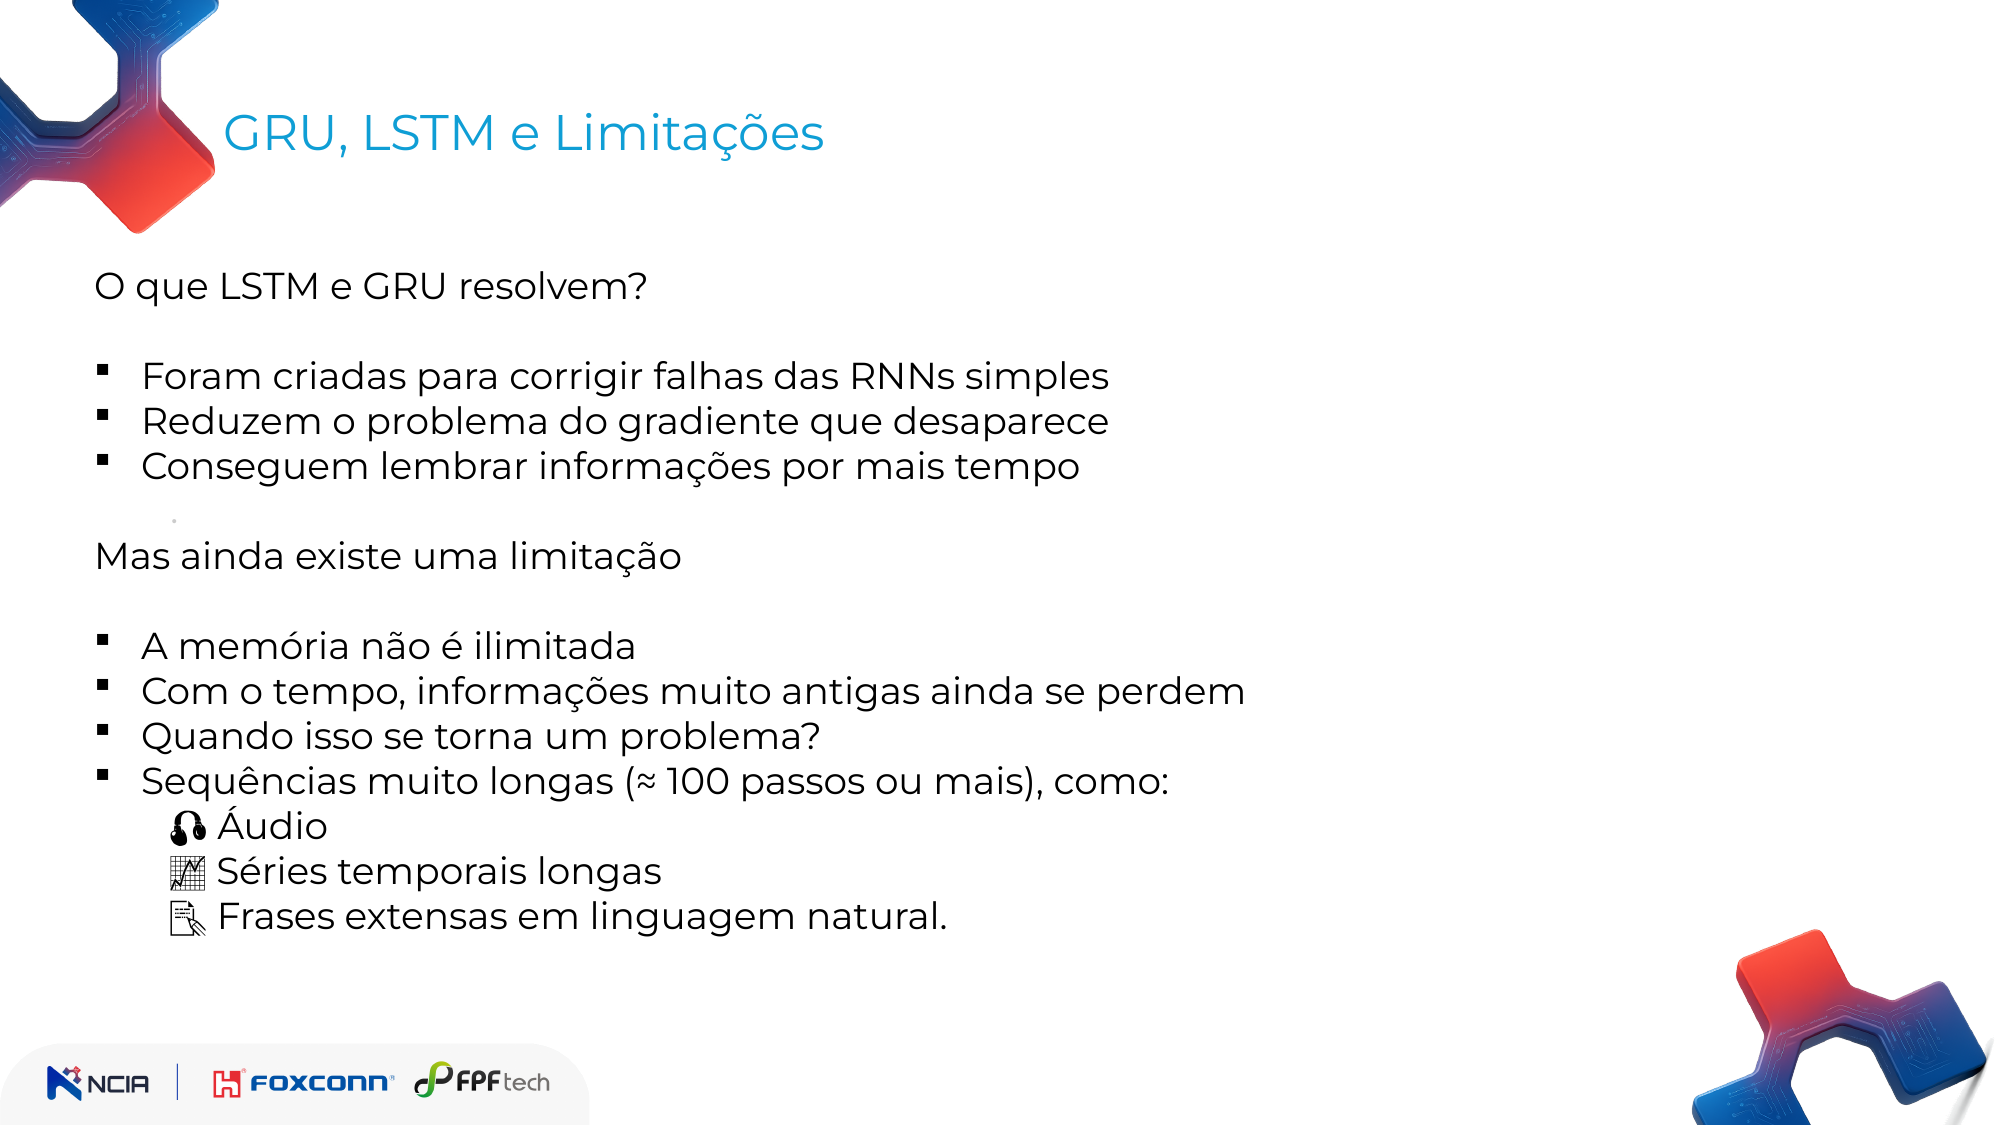

GRU, LSTM e Limitações

O que LSTM e GRU resolvem?

Foram criadas para corrigir falhas das RNNs simples
Reduzem o problema do gradiente que desaparece
Conseguem lembrar informações por mais tempo

Mas ainda existe uma limitação

A memória não é ilimitada
Com o tempo, informações muito antigas ainda se perdem
Quando isso se torna um problema?
Sequências muito longas (≈ 100 passos ou mais), como:
🎧 Áudio
📈 Séries temporais longas
📝 Frases extensas em linguagem natural.

.